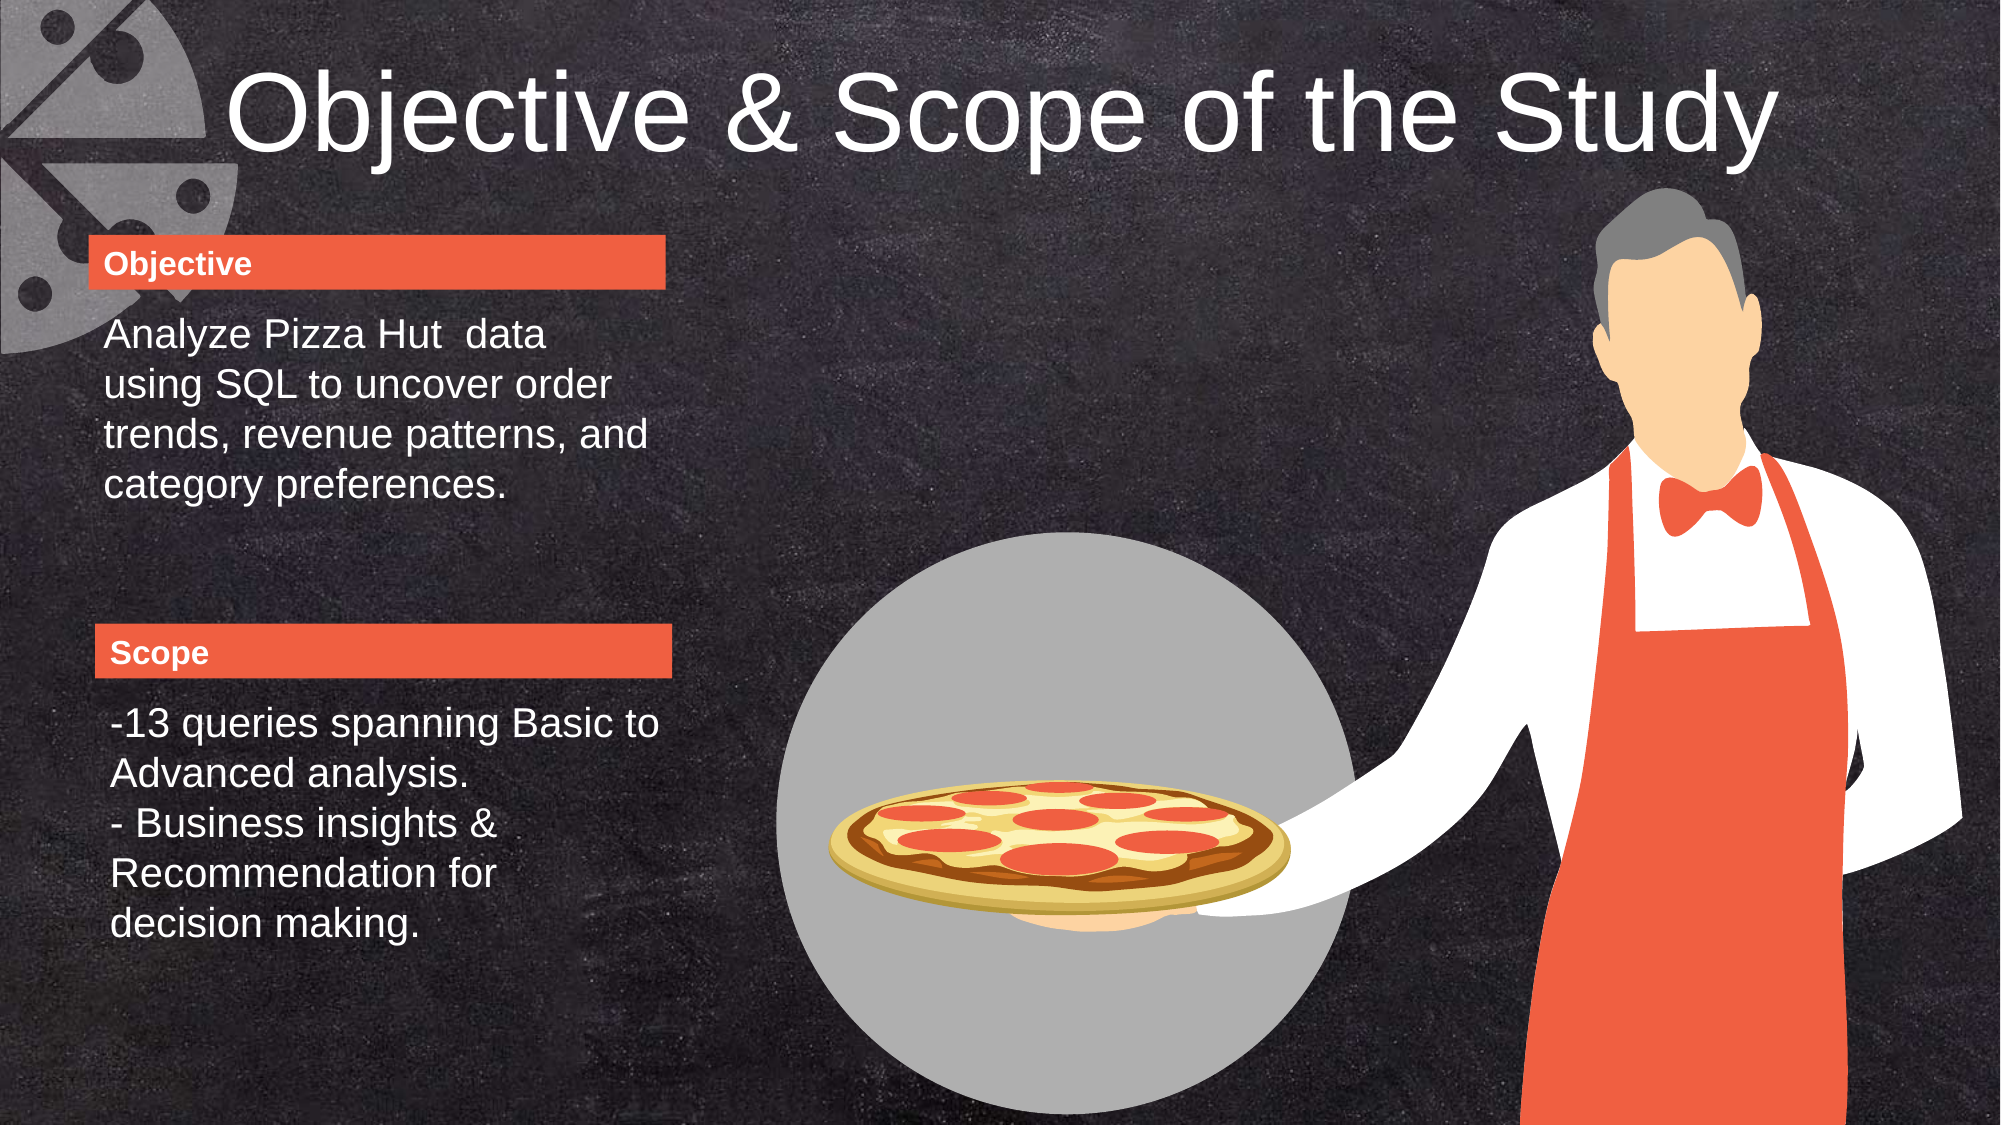

Objective & Scope of the Study

Objective
Analyze Pizza Hut  data using SQL to uncover order trends, revenue patterns, and category preferences.

Scope
-13 queries spanning Basic to Advanced analysis.
- Business insights & Recommendation for decision making.